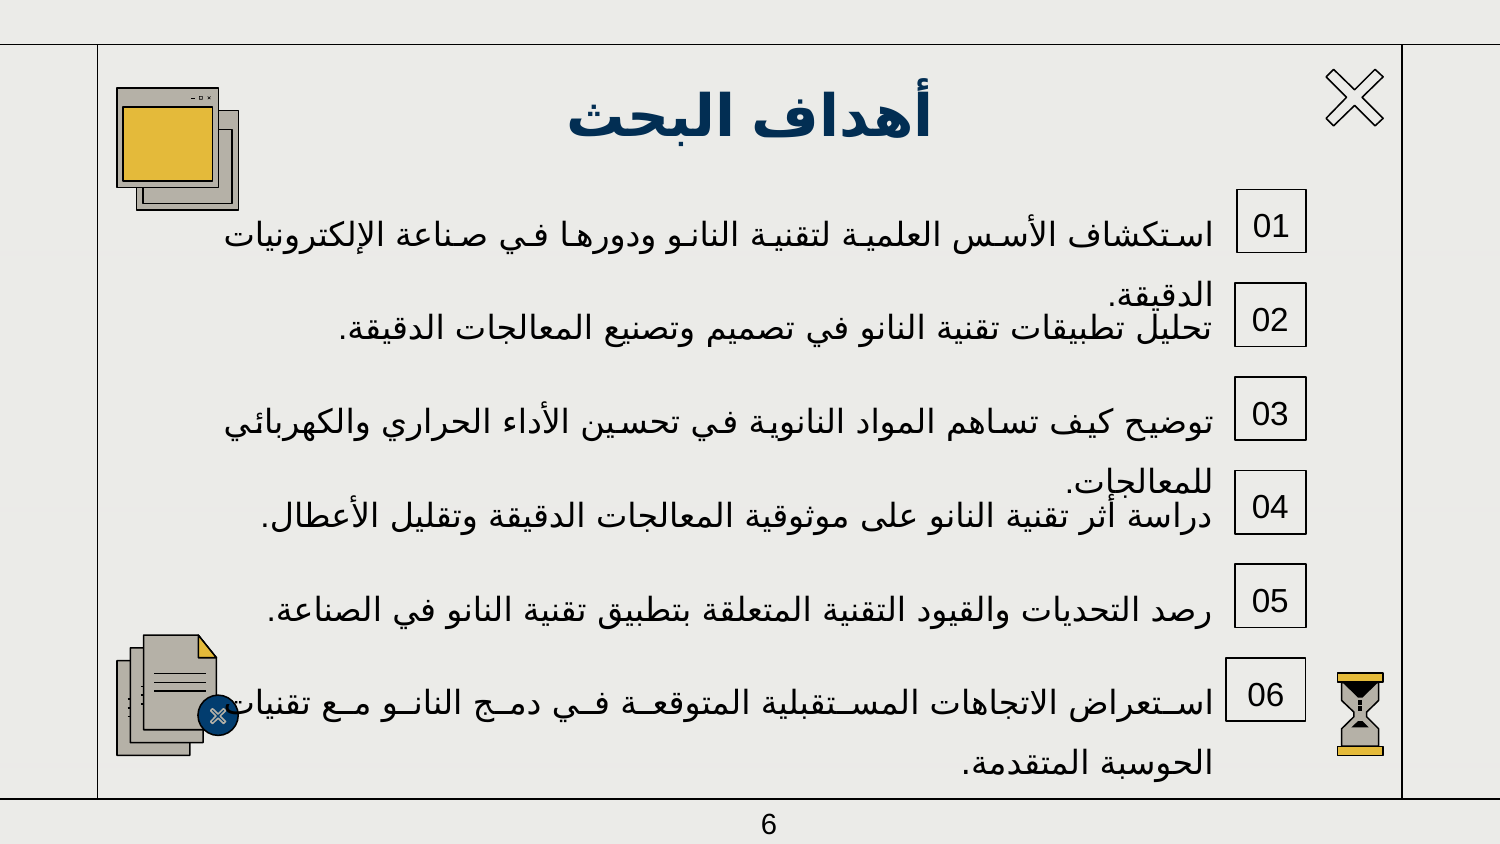

# أهداف البحث

استكشاف الأسس العلمية لتقنية النانو ودورها في صناعة الإلكترونيات الدقيقة.
01
تحليل تطبيقات تقنية النانو في تصميم وتصنيع المعالجات الدقيقة.
02
توضيح كيف تساهم المواد النانوية في تحسين الأداء الحراري والكهربائي للمعالجات.
03
دراسة أثر تقنية النانو على موثوقية المعالجات الدقيقة وتقليل الأعطال.
04
رصد التحديات والقيود التقنية المتعلقة بتطبيق تقنية النانو في الصناعة.
05
استعراض الاتجاهات المستقبلية المتوقعة في دمج النانو مع تقنيات الحوسبة المتقدمة.
06

6